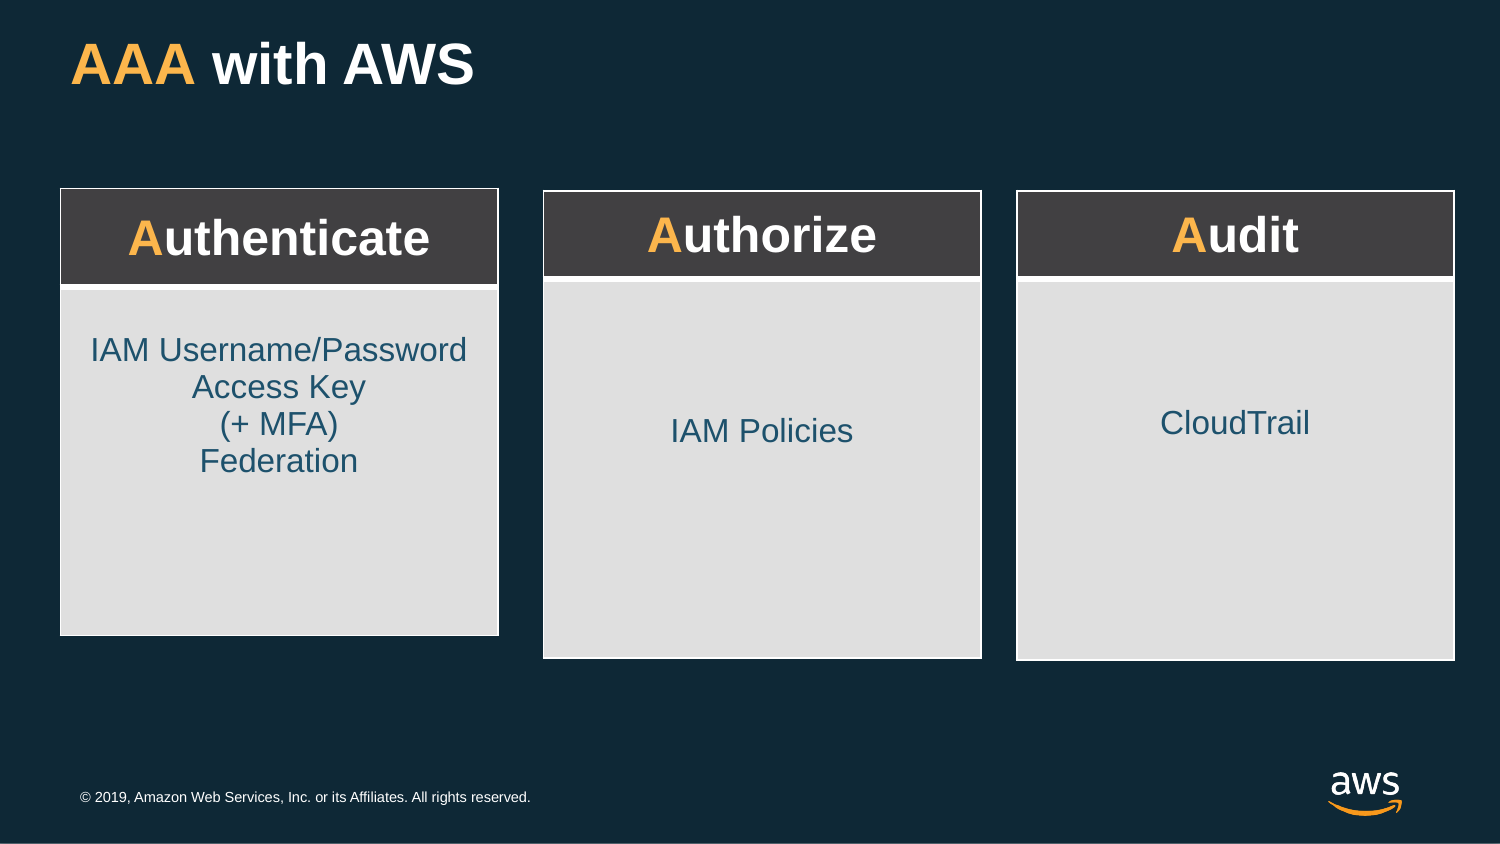

# AAA with AWS

| Authenticate |
| --- |
| IAM Username/Password Access Key (+ MFA) Federation |
| Authorize |
| --- |
| IAM Policies |
| Audit |
| --- |
| CloudTrail |